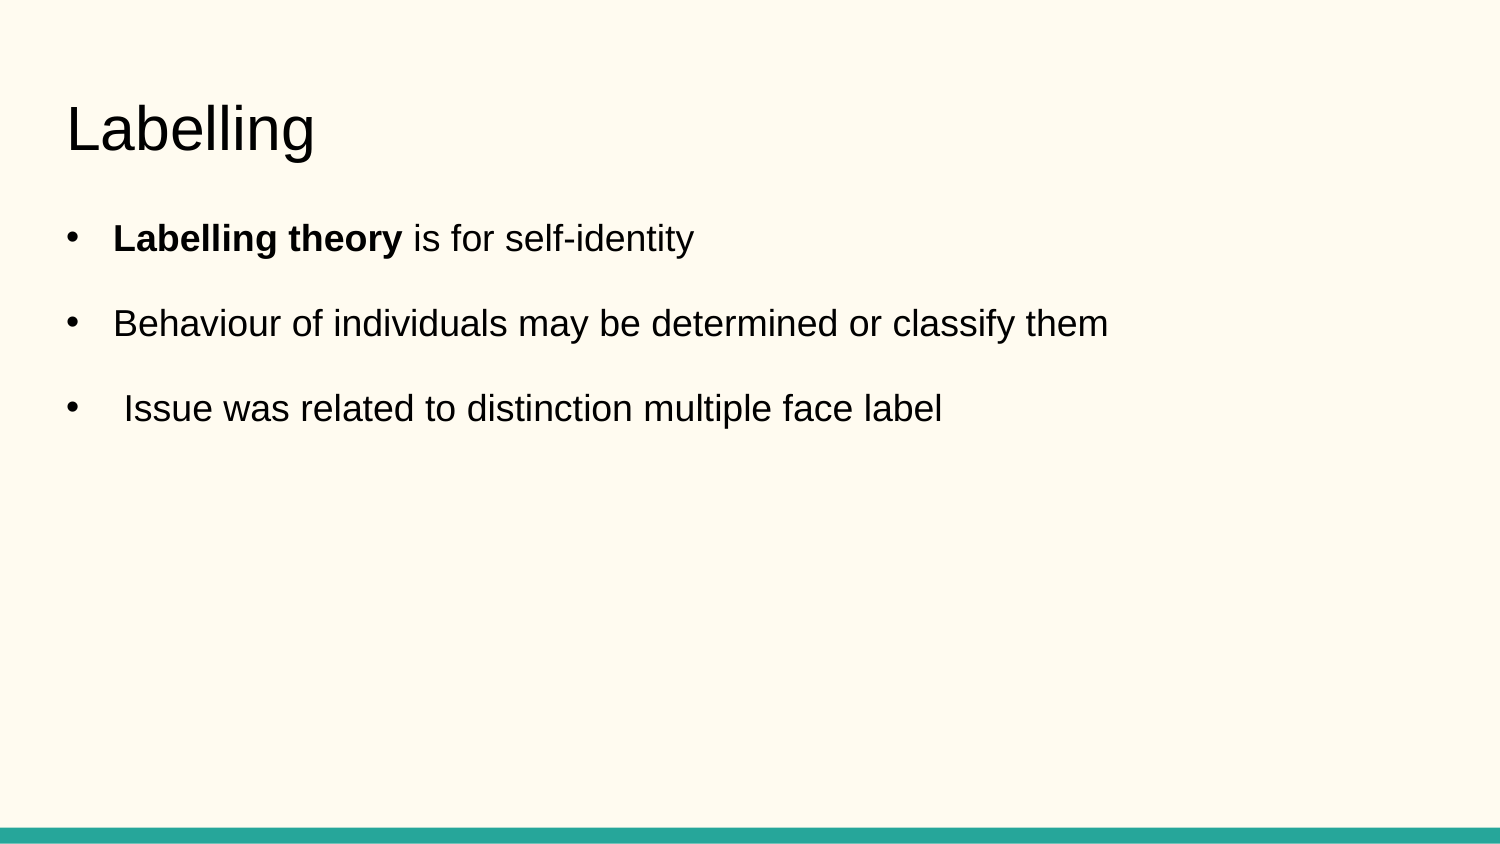

# Labelling
Labelling theory is for self-identity
Behaviour of individuals may be determined or classify them
 Issue was related to distinction multiple face label